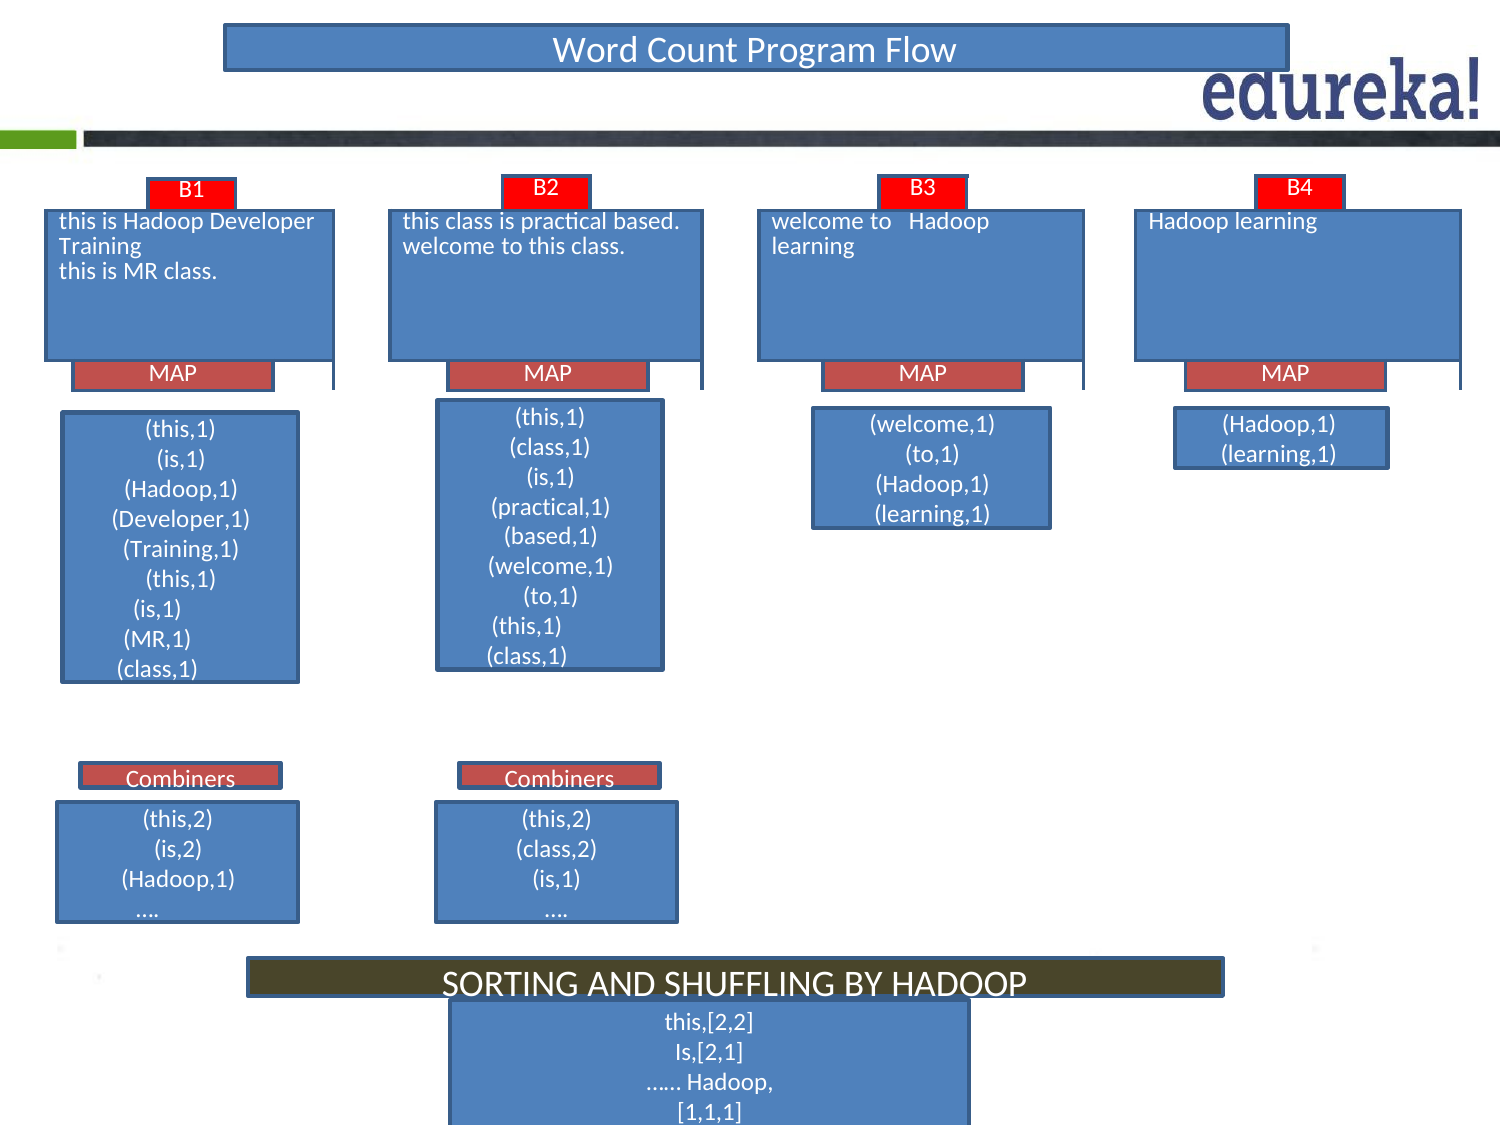

Word Count Program Flow
|  |  | B2 |  |  |
| --- | --- | --- | --- | --- |
| this class is practical based. welcome to this class. |  |  |  |  |
|  | MAP |  |  |  |
|  |  | B3 |  |  |
| --- | --- | --- | --- | --- |
| welcome to Hadoop learning |  |  |  |  |
|  | MAP |  |  |  |
|  |  | B4 |  |  |
| --- | --- | --- | --- | --- |
| Hadoop learning |  |  |  |  |
|  | MAP |  |  |  |
|  |  | B1 |  |  |
| --- | --- | --- | --- | --- |
| this is Hadoop Developer Training this is MR class. |  |  |  |  |
|  | MAP |  |  |  |
(this,1)
(class,1)
(is,1) (practical,1) (based,1) (welcome,1) (to,1)
(this,1)
(class,1)
(welcome,1) (to,1) (Hadoop,1) (learning,1)
(Hadoop,1) (learning,1)
(this,1)
(is,1) (Hadoop,1) (Developer,1) (Training,1) (this,1)
(is,1)
(MR,1)
(class,1)

Combiners
Combiners
(this,2)
(is,2) (Hadoop,1)
….
(this,2)
(class,2)
(is,1)
….

SORTING AND SHUFFLING BY HADOOP

this,[2,2]
Is,[2,1]
…… Hadoop,[1,1,1]